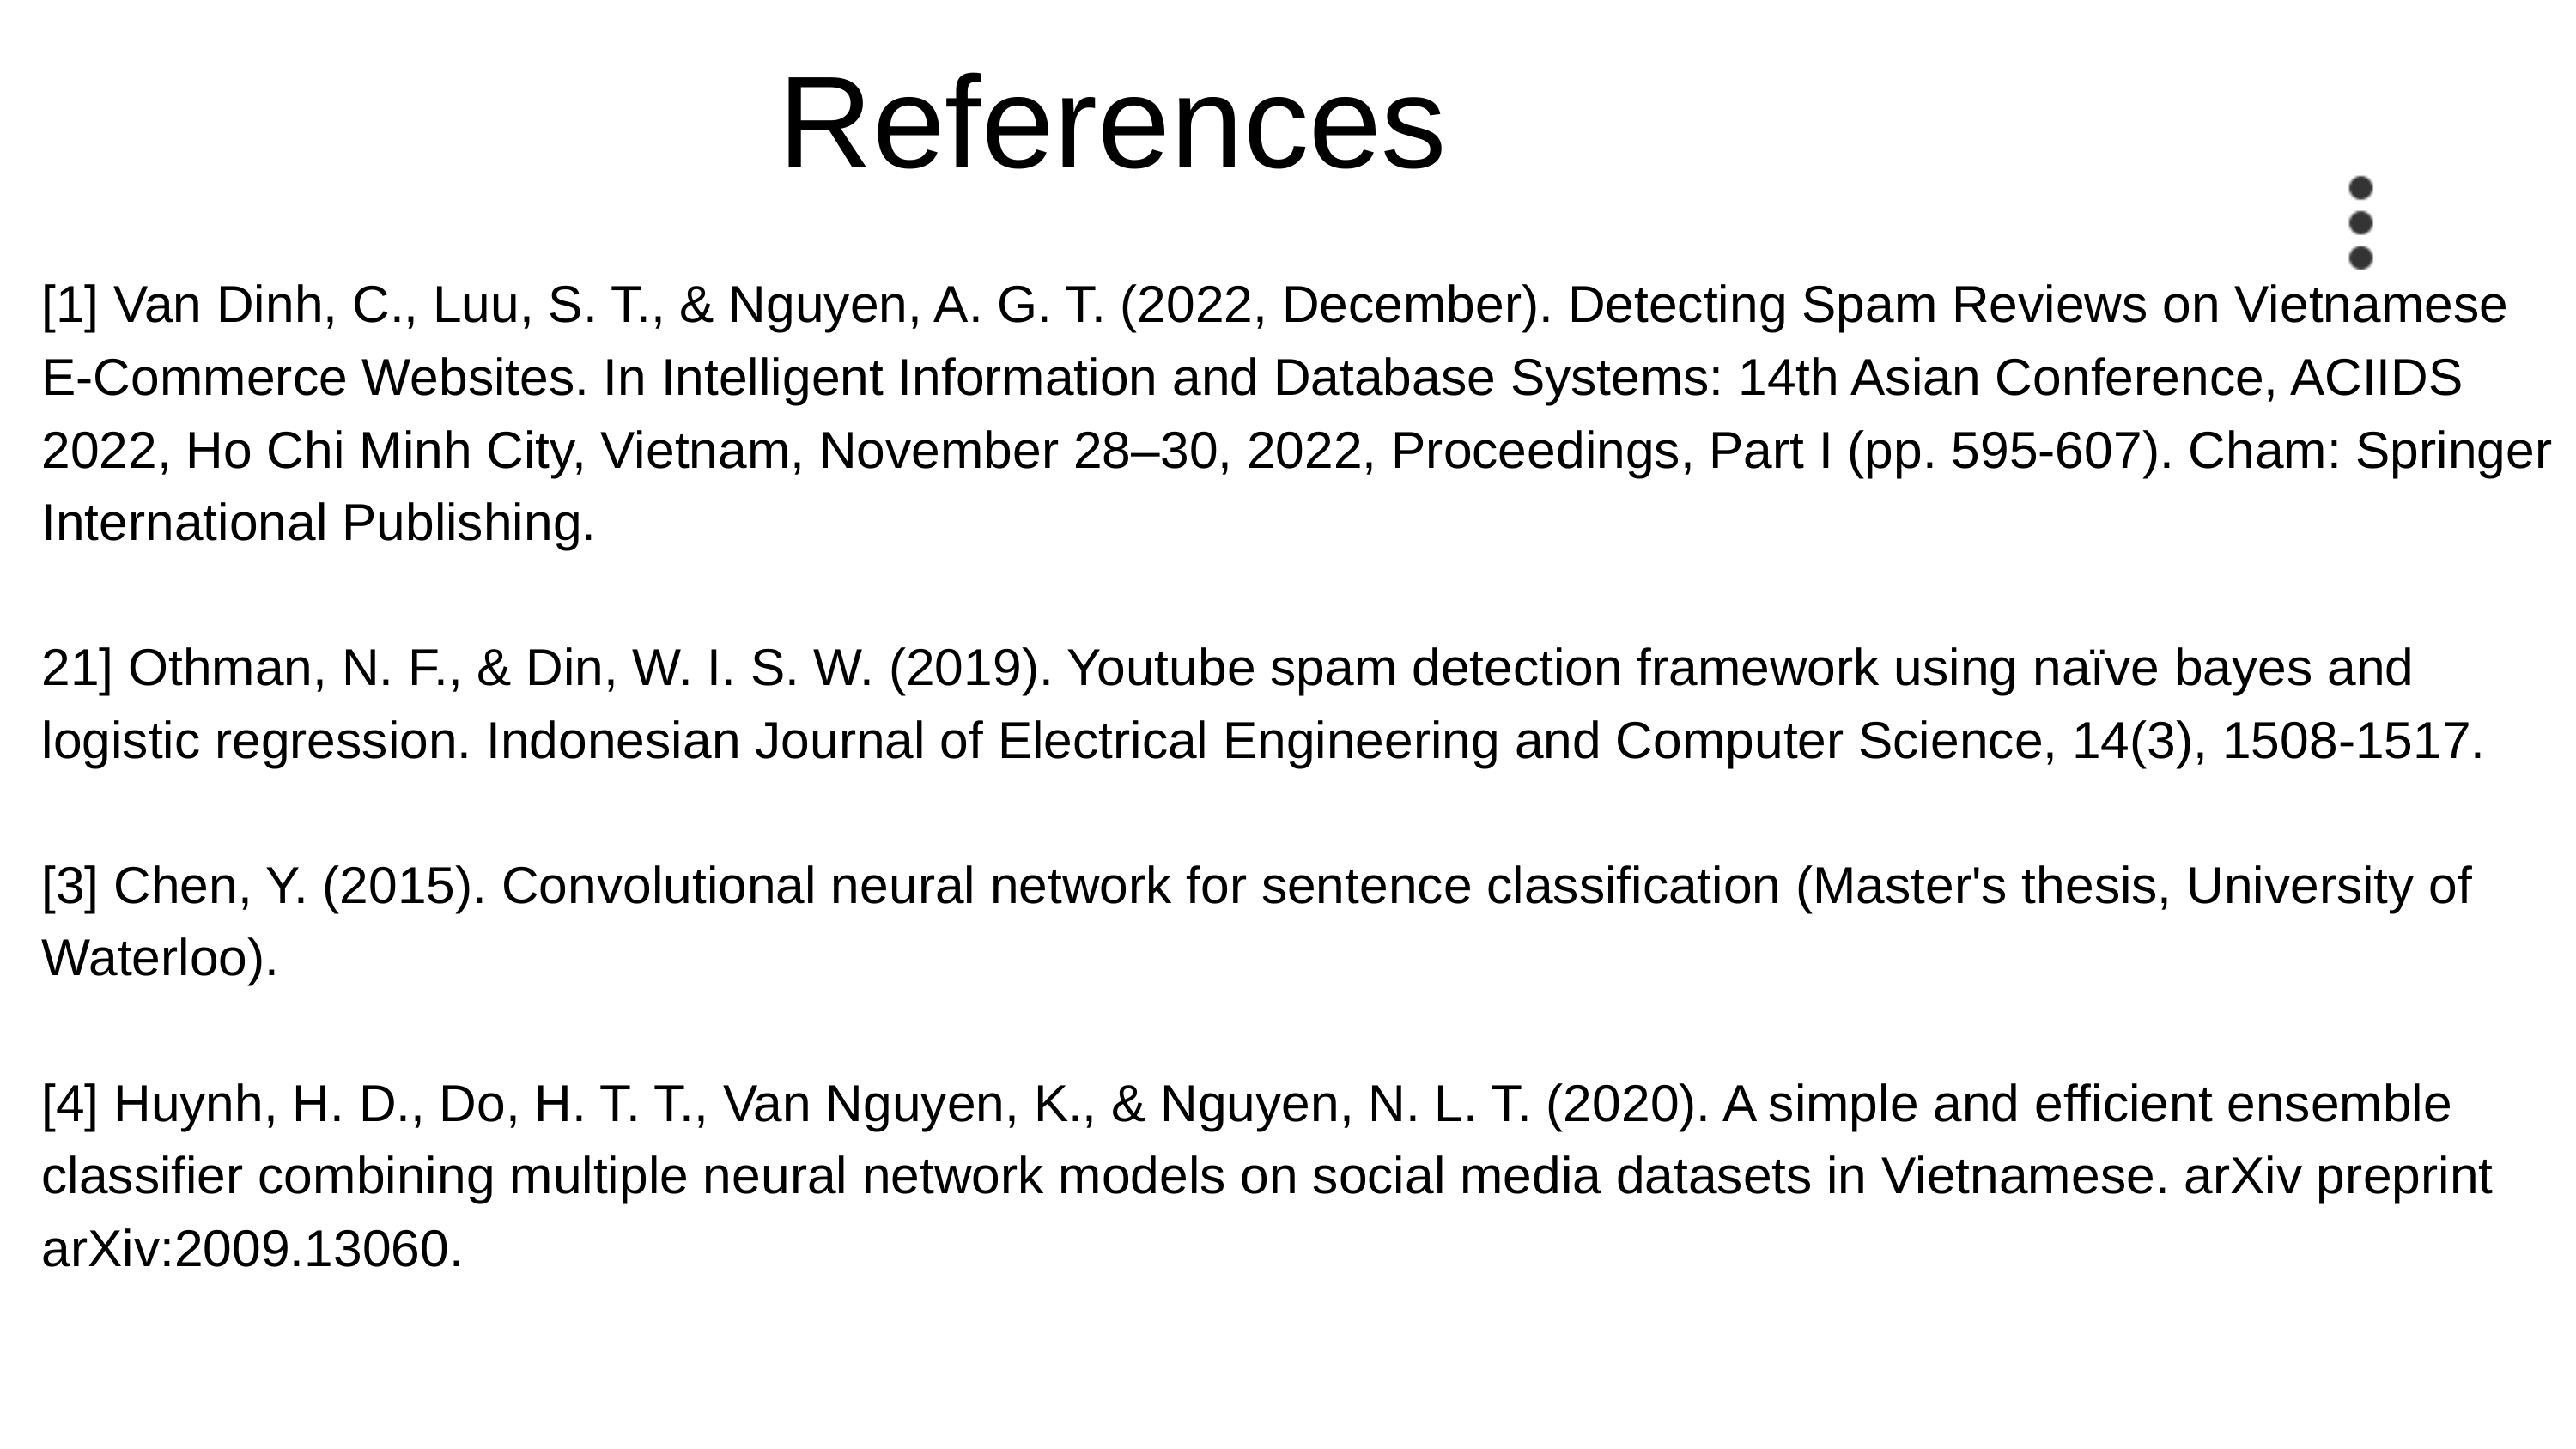

References

[1] Van Dinh, C., Luu, S. T., & Nguyen, A. G. T. (2022, December). Detecting Spam Reviews on Vietnamese E-Commerce Websites. In Intelligent Information and Database Systems: 14th Asian Conference, ACIIDS 2022, Ho Chi Minh City, Vietnam, November 28–30, 2022, Proceedings, Part I (pp. 595-607). Cham: Springer International Publishing.

21] Othman, N. F., & Din, W. I. S. W. (2019). Youtube spam detection framework using naïve bayes and logistic regression. Indonesian Journal of Electrical Engineering and Computer Science, 14(3), 1508-1517.

[3] Chen, Y. (2015). Convolutional neural network for sentence classification (Master's thesis, University of Waterloo).

[4] Huynh, H. D., Do, H. T. T., Van Nguyen, K., & Nguyen, N. L. T. (2020). A simple and efficient ensemble classifier combining multiple neural network models on social media datasets in Vietnamese. arXiv preprint arXiv:2009.13060.